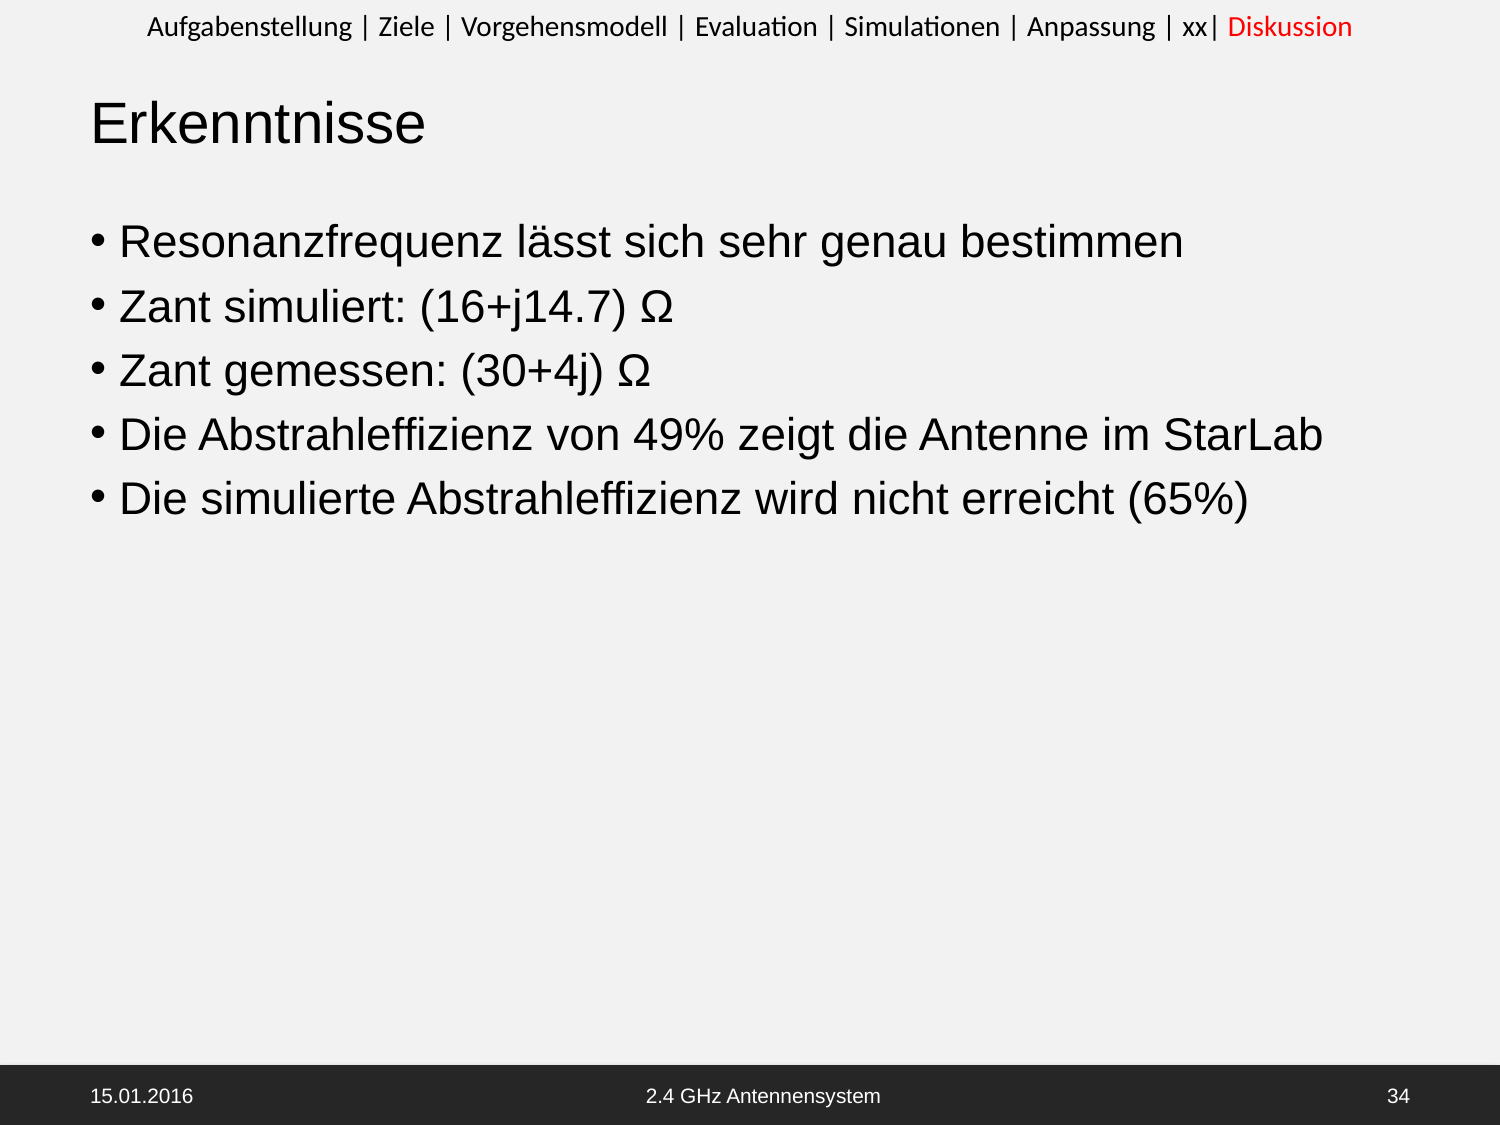

Aufgabenstellung | Ziele | Vorgehensmodell | Evaluation | Simulationen | Anpassung | xx| Diskussion
# Erkenntnisse
Resonanzfrequenz lässt sich sehr genau bestimmen
Zant simuliert: (16+j14.7) Ω
Zant gemessen: (30+4j) Ω
Die Abstrahleffizienz von 49% zeigt die Antenne im StarLab
Die simulierte Abstrahleffizienz wird nicht erreicht (65%)

15.01.2016
2.4 GHz Antennensystem
34